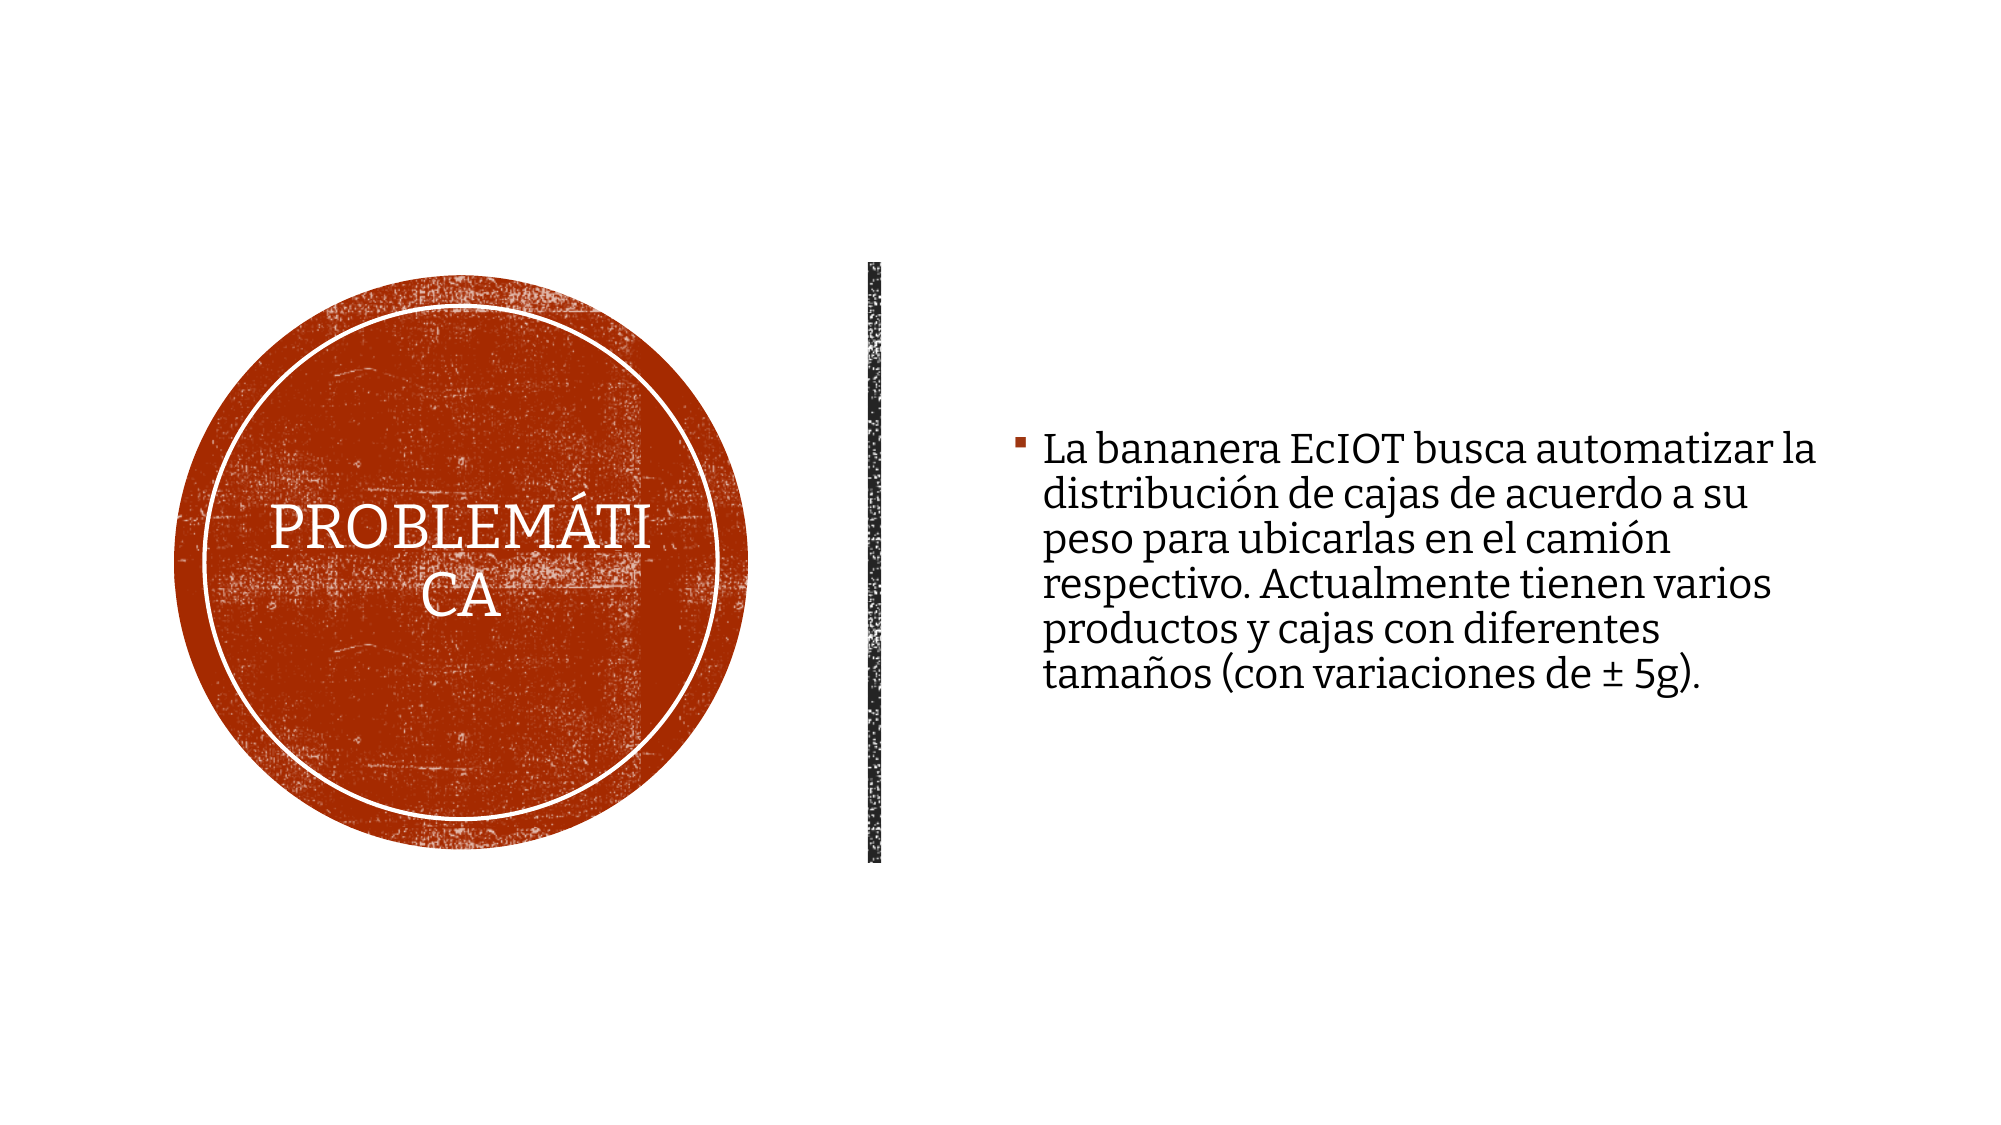

La bananera EcIOT busca automatizar la distribución de cajas de acuerdo a su peso para ubicarlas en el camión respectivo. Actualmente tienen varios productos y cajas con diferentes tamaños (con variaciones de ± 5g).

# Problemática